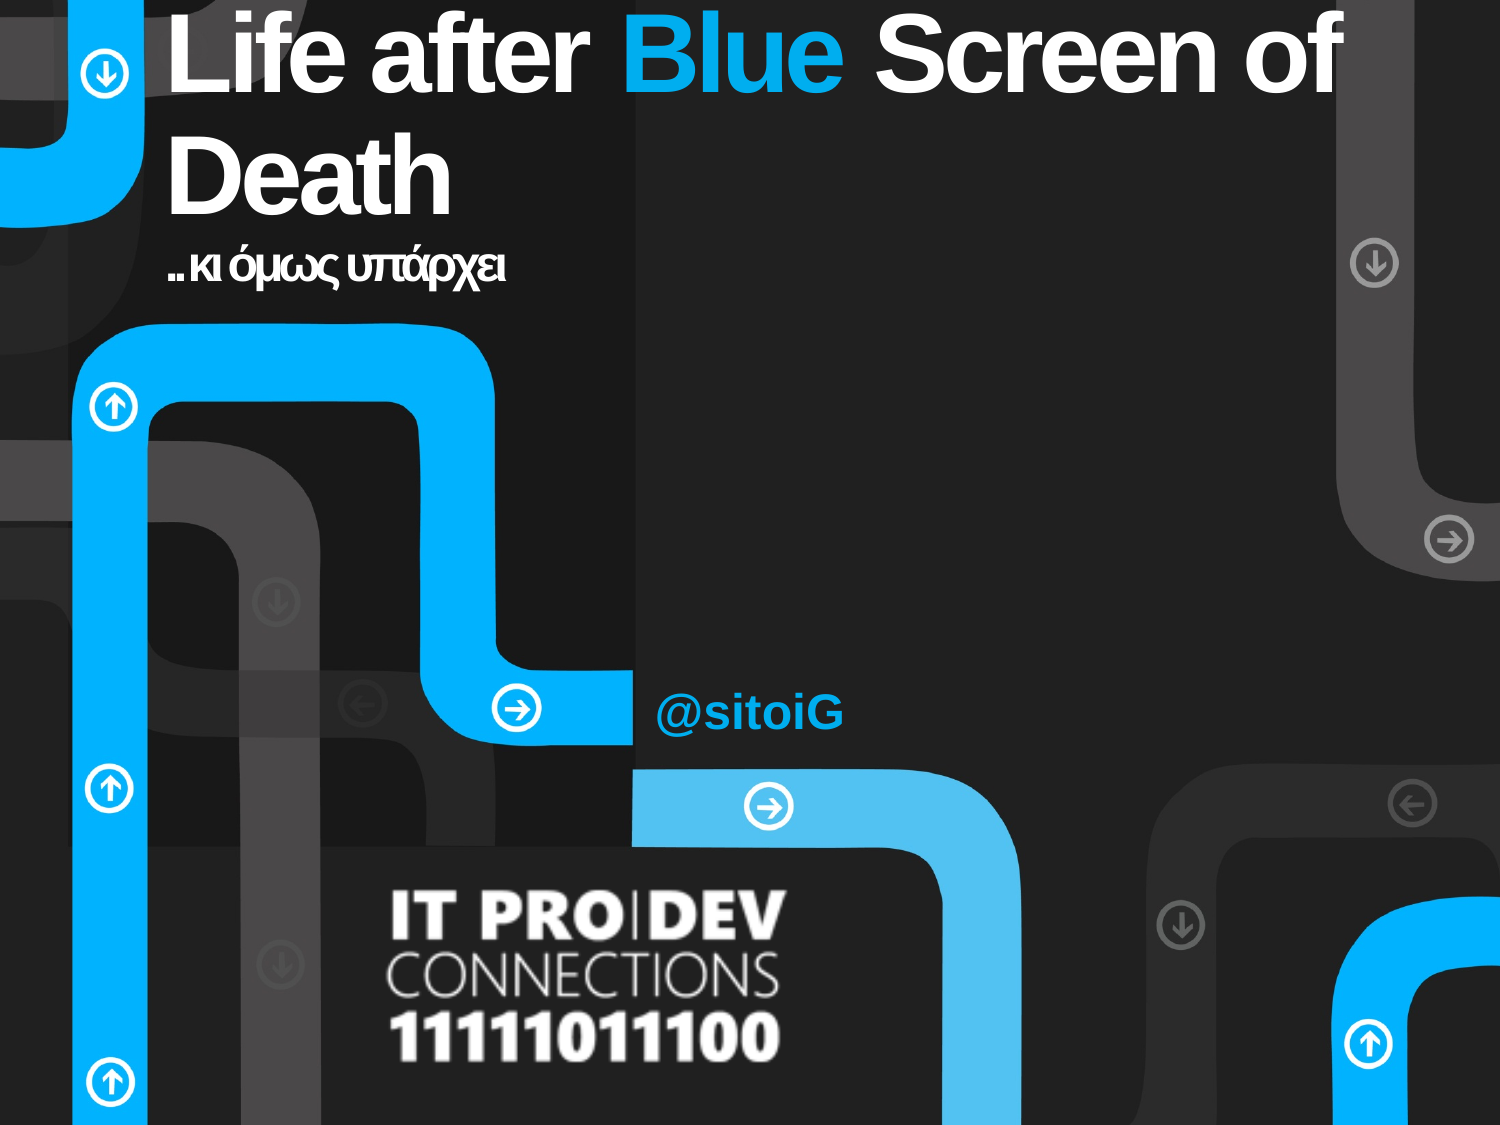

# Life after Blue Screen of Death ..κι όμως υπάρχει
@sitoiG